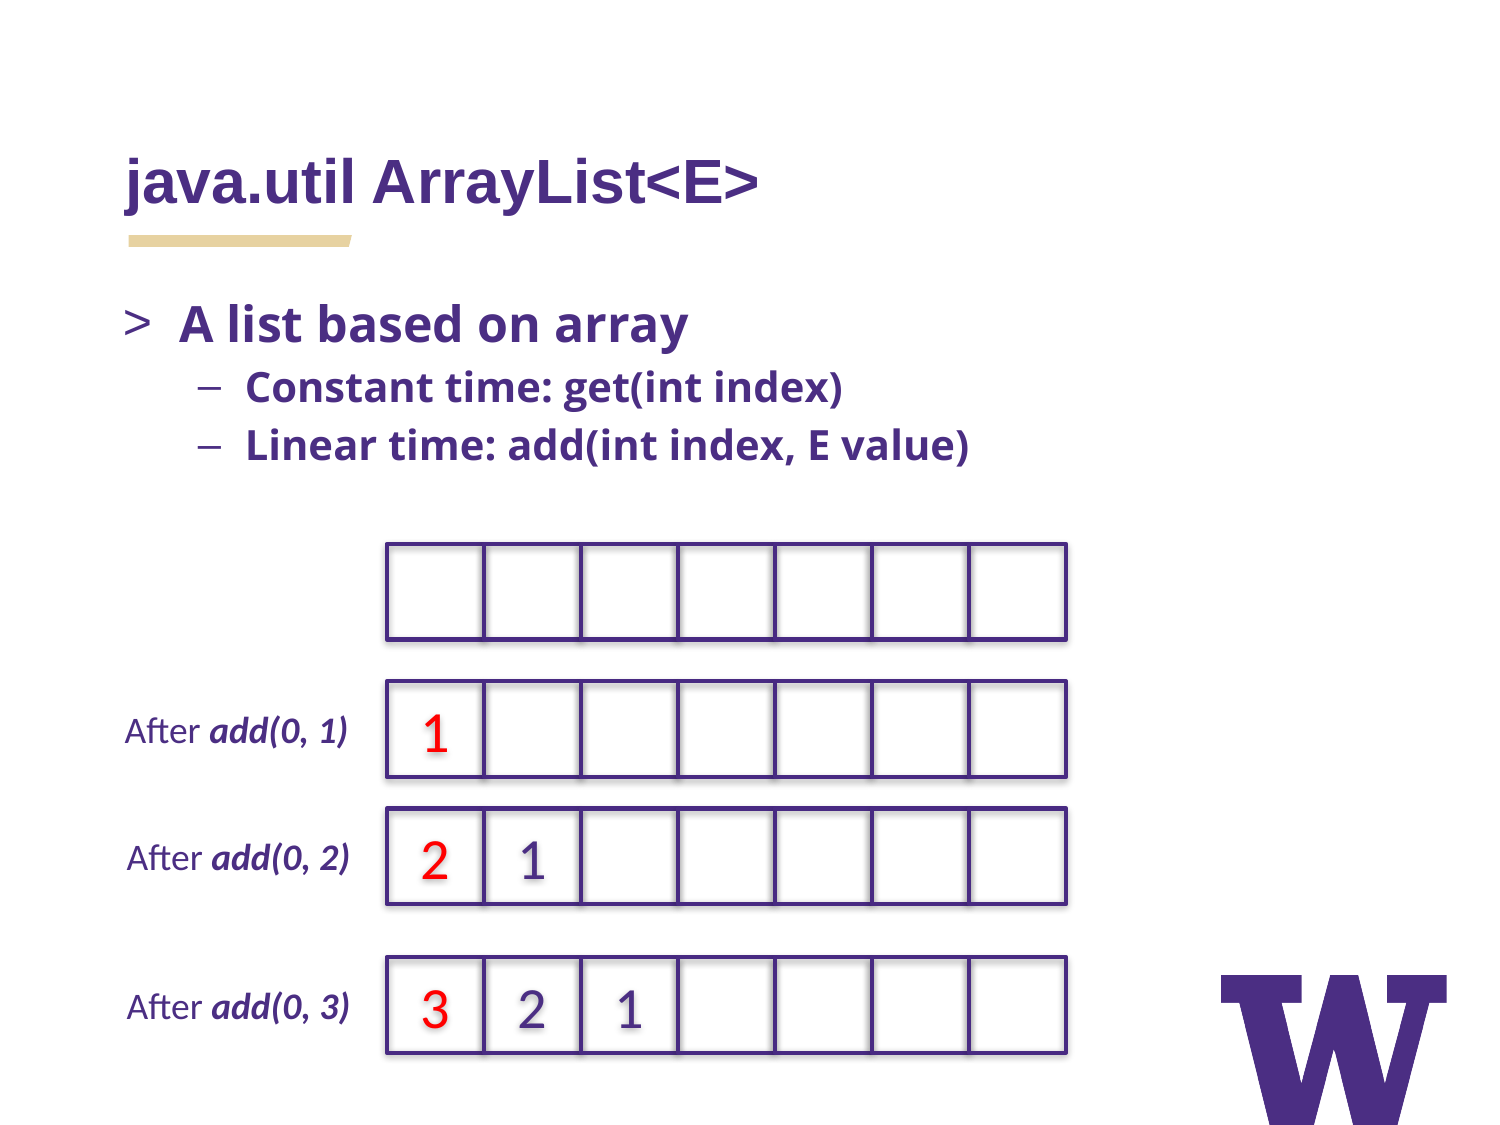

# java.util ArrayList<E>
A list based on array
Constant time: get(int index)
Linear time: add(int index, E value)

1

After add(0, 1)
2
1

After add(0, 2)
3
2
1

After add(0, 3)